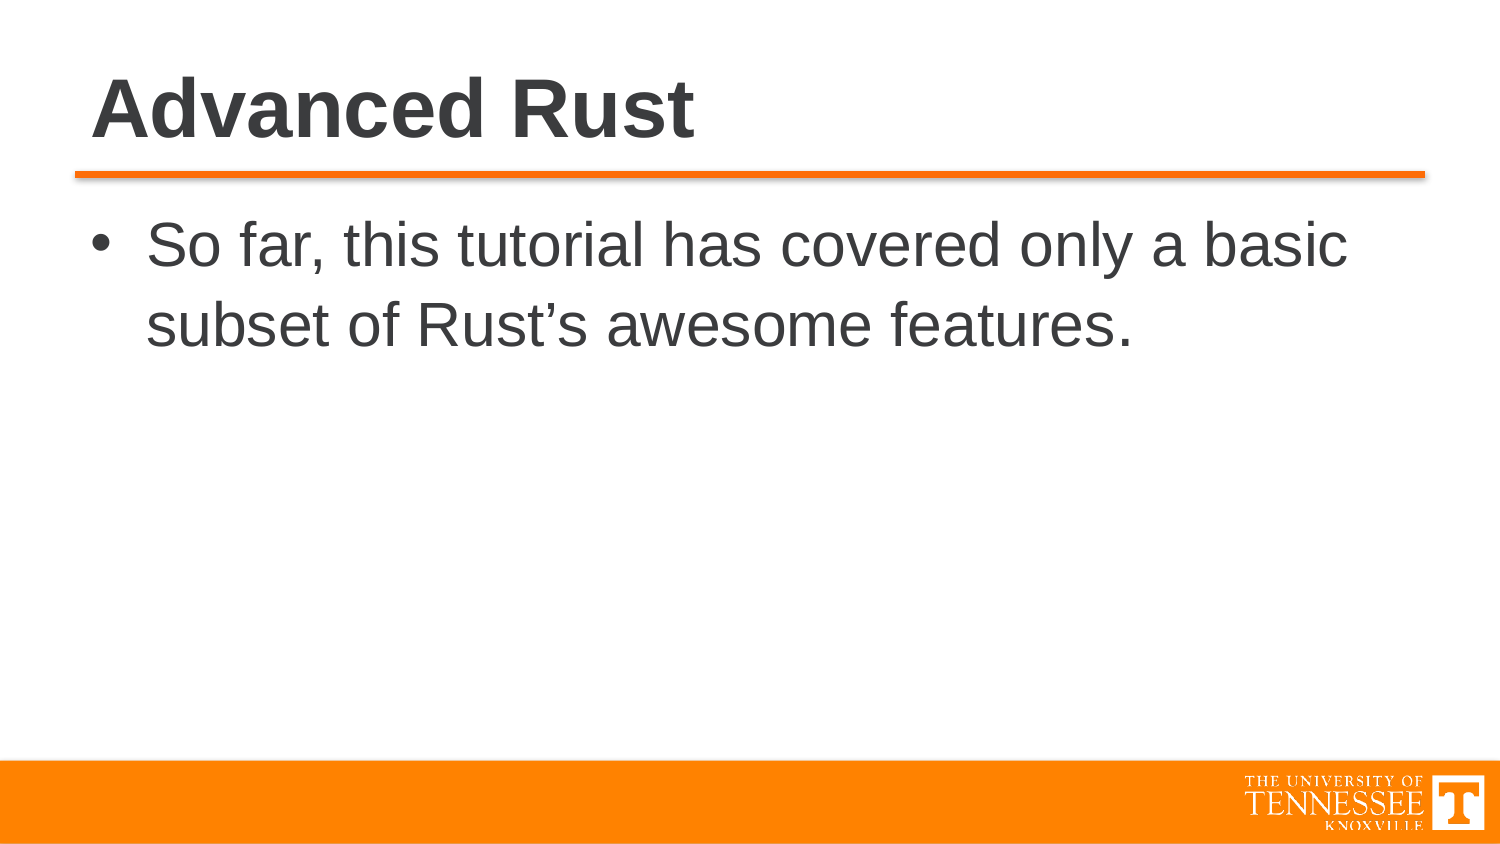

# Advanced Rust
So far, this tutorial has covered only a basic subset of Rust’s awesome features.